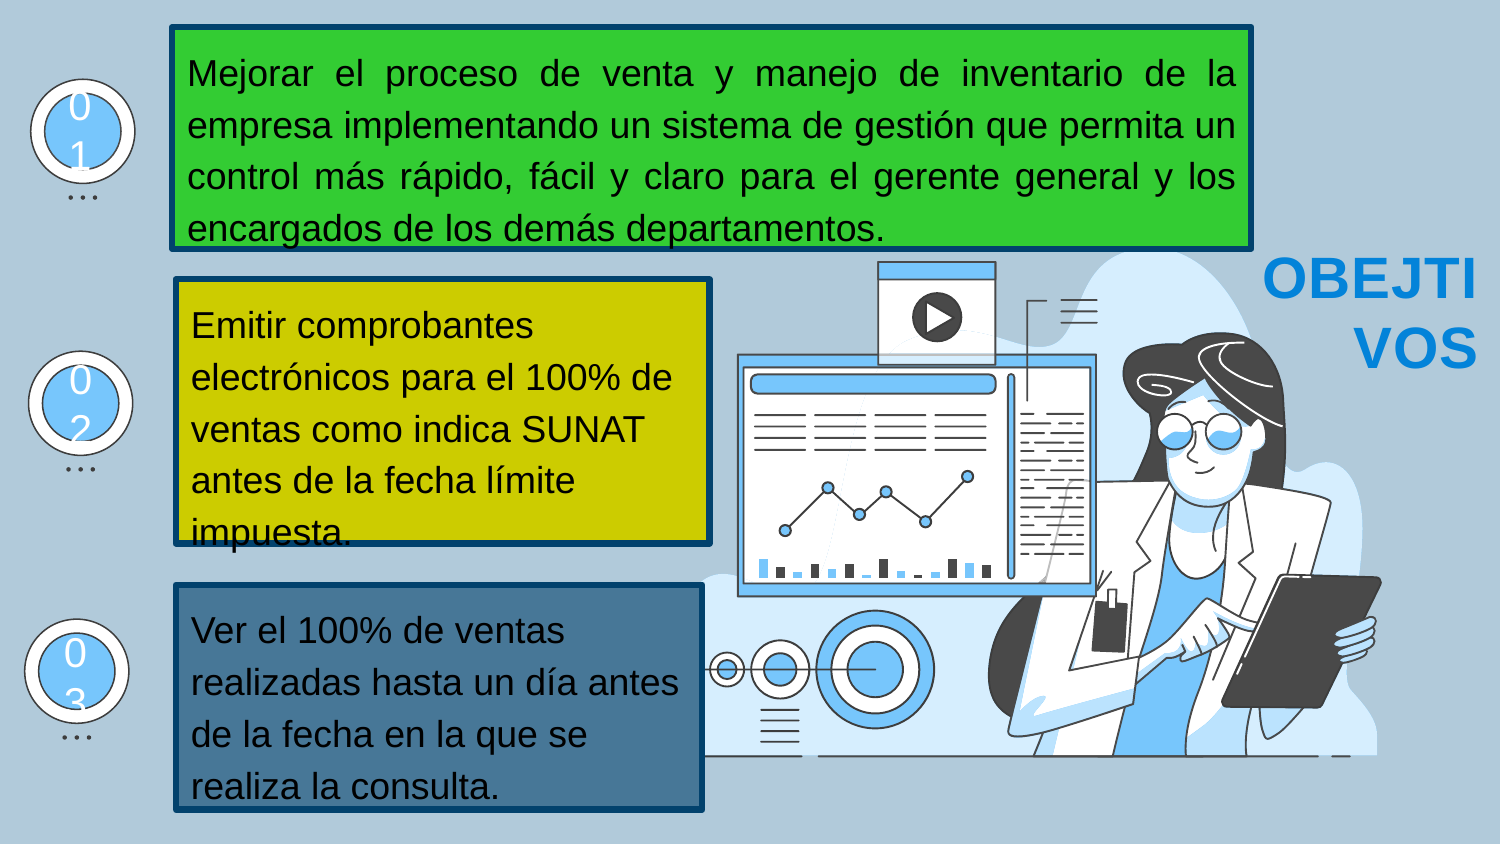

Mejorar el proceso de venta y manejo de inventario de la empresa implementando un sistema de gestión que permita un control más rápido, fácil y claro para el gerente general y los encargados de los demás departamentos.

01

# OBEJTIVOS
Emitir comprobantes electrónicos para el 100% de ventas como indica SUNAT antes de la fecha límite impuesta.

02
Ver el 100% de ventas realizadas hasta un día antes de la fecha en la que se realiza la consulta.

03